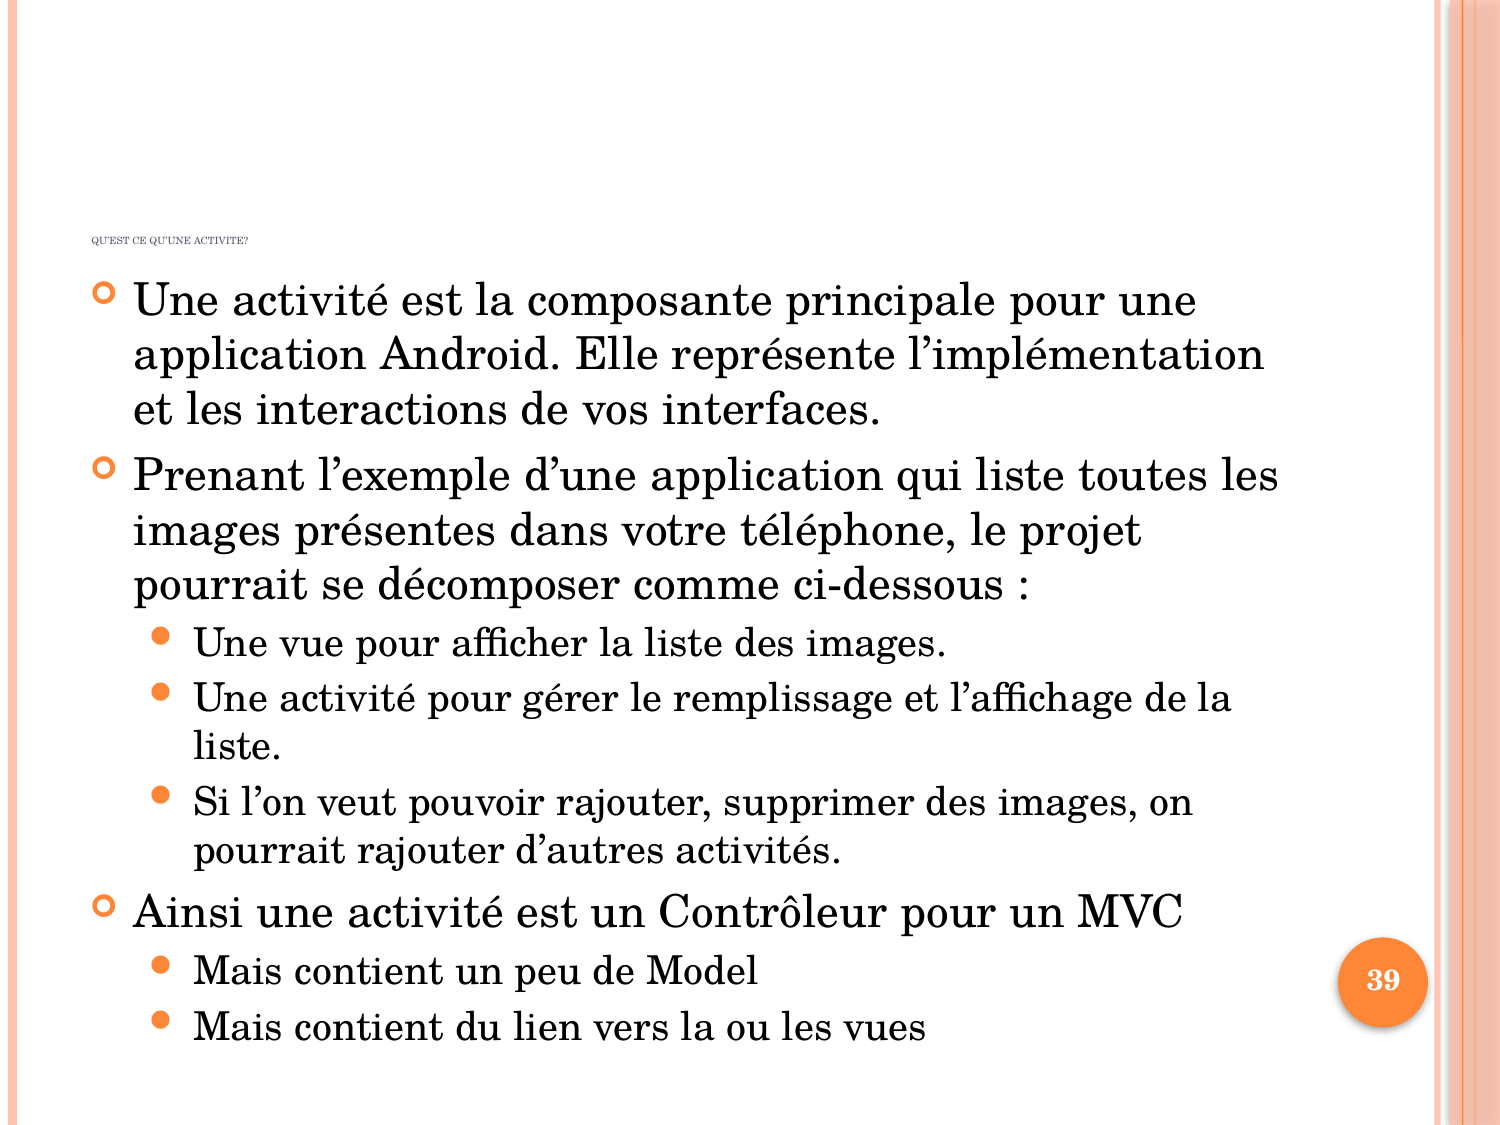

# Qu’est ce qu’une activite?
Une activité est la composante principale pour une application Android. Elle représente l’implémentation et les interactions de vos interfaces.
Prenant l’exemple d’une application qui liste toutes les images présentes dans votre téléphone, le projet pourrait se décomposer comme ci-dessous :
Une vue pour afficher la liste des images.
Une activité pour gérer le remplissage et l’affichage de la liste.
Si l’on veut pouvoir rajouter, supprimer des images, on pourrait rajouter d’autres activités.
Ainsi une activité est un Contrôleur pour un MVC
Mais contient un peu de Model
Mais contient du lien vers la ou les vues

39